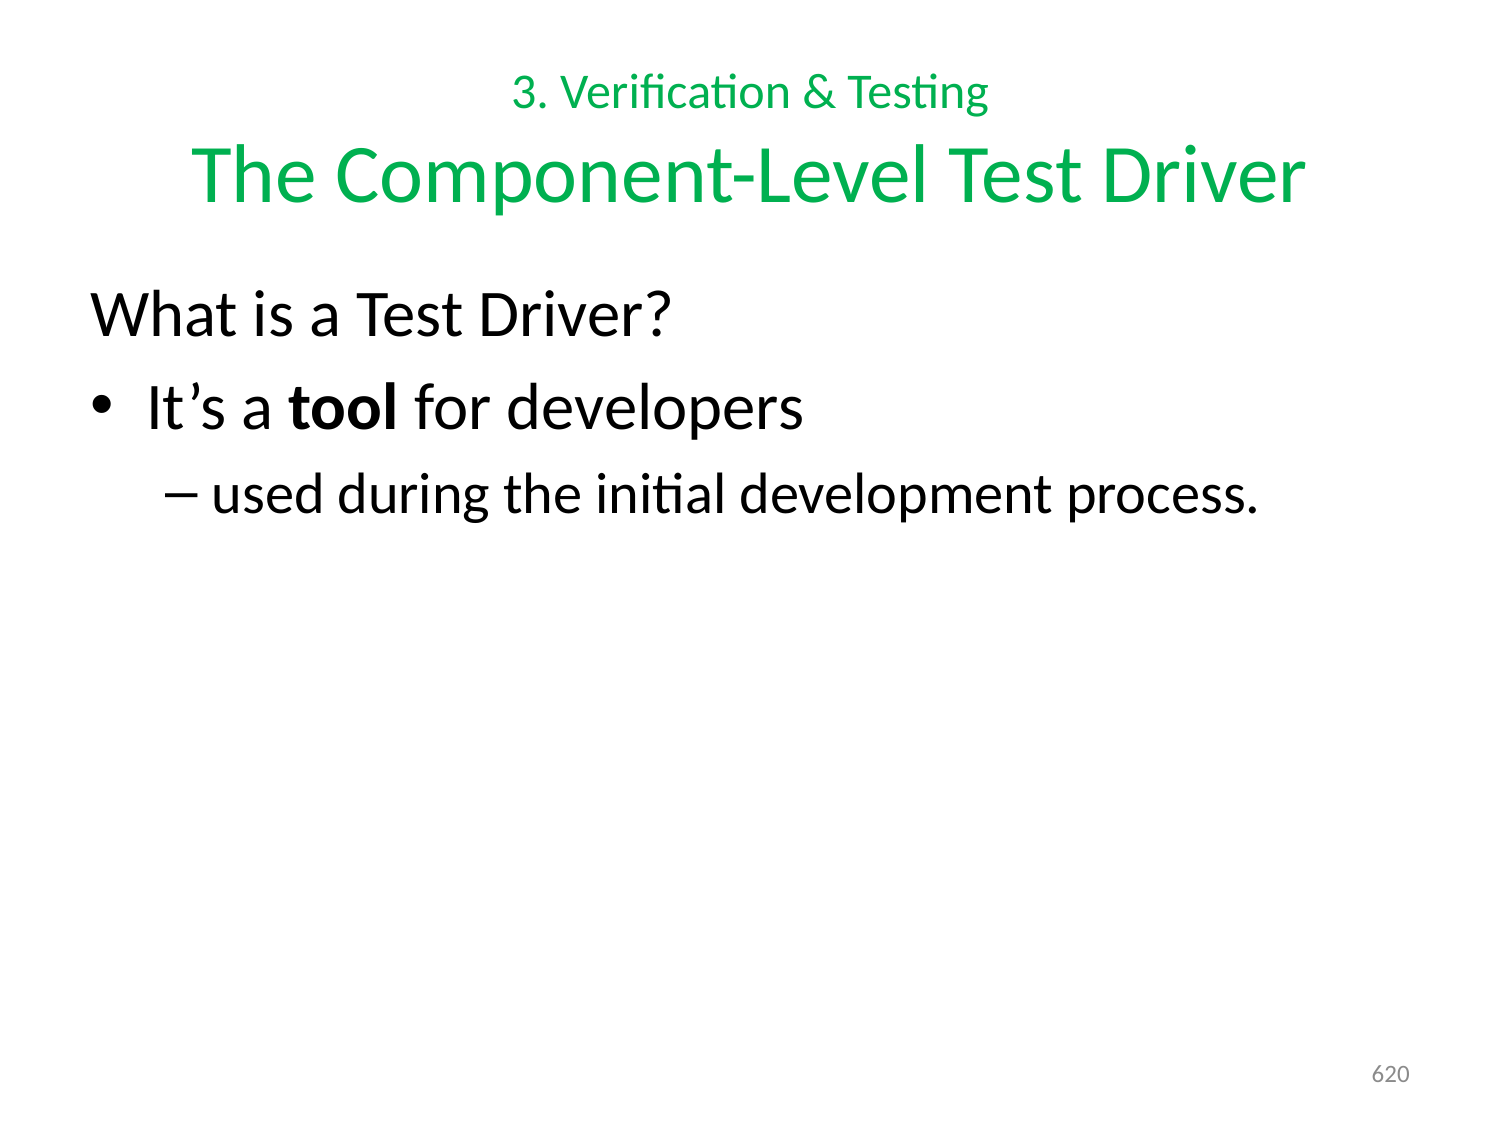

# 3. Verification & Testing The Component-Level Test Driver
What is a Test Driver?
It’s a tool for developers
used during the initial development process.

620